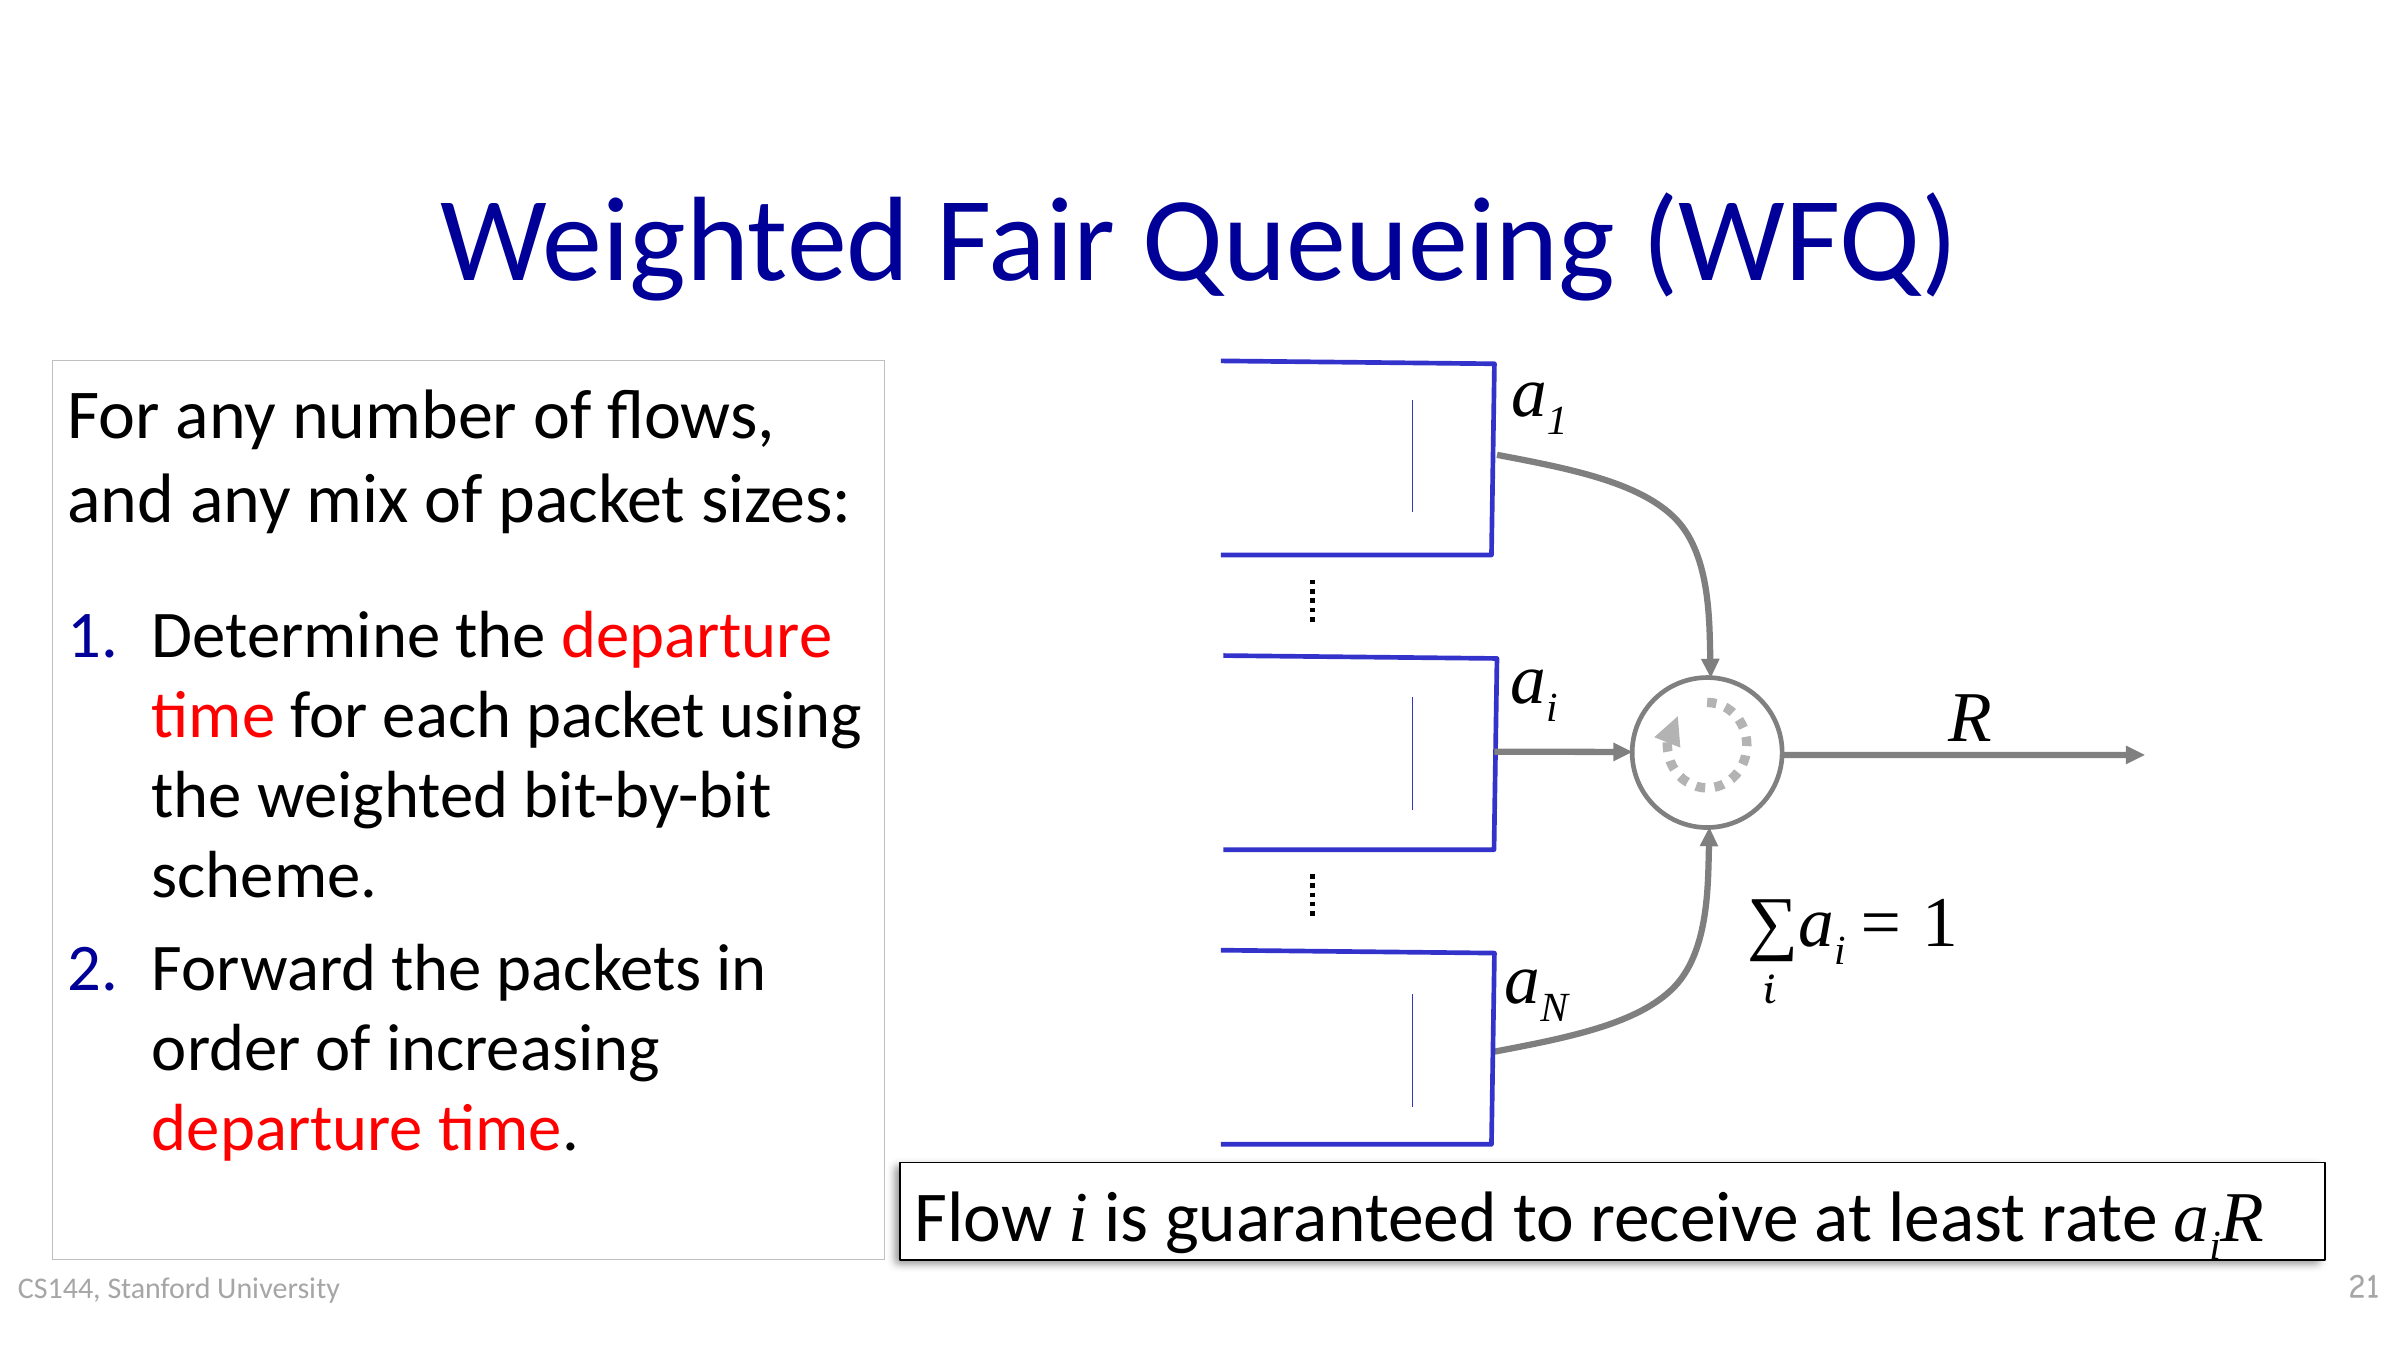

# Weighted Fair Queueing (WFQ)
a1

For any number of flows, and any mix of packet sizes:

Determine the departure time for each packet using the weighted bit-by-bit scheme.
Forward the packets in order of increasing departure time.

ai

R

∑ai = 1
i
aN

Flow i is guaranteed to receive at least rate
aiR
21